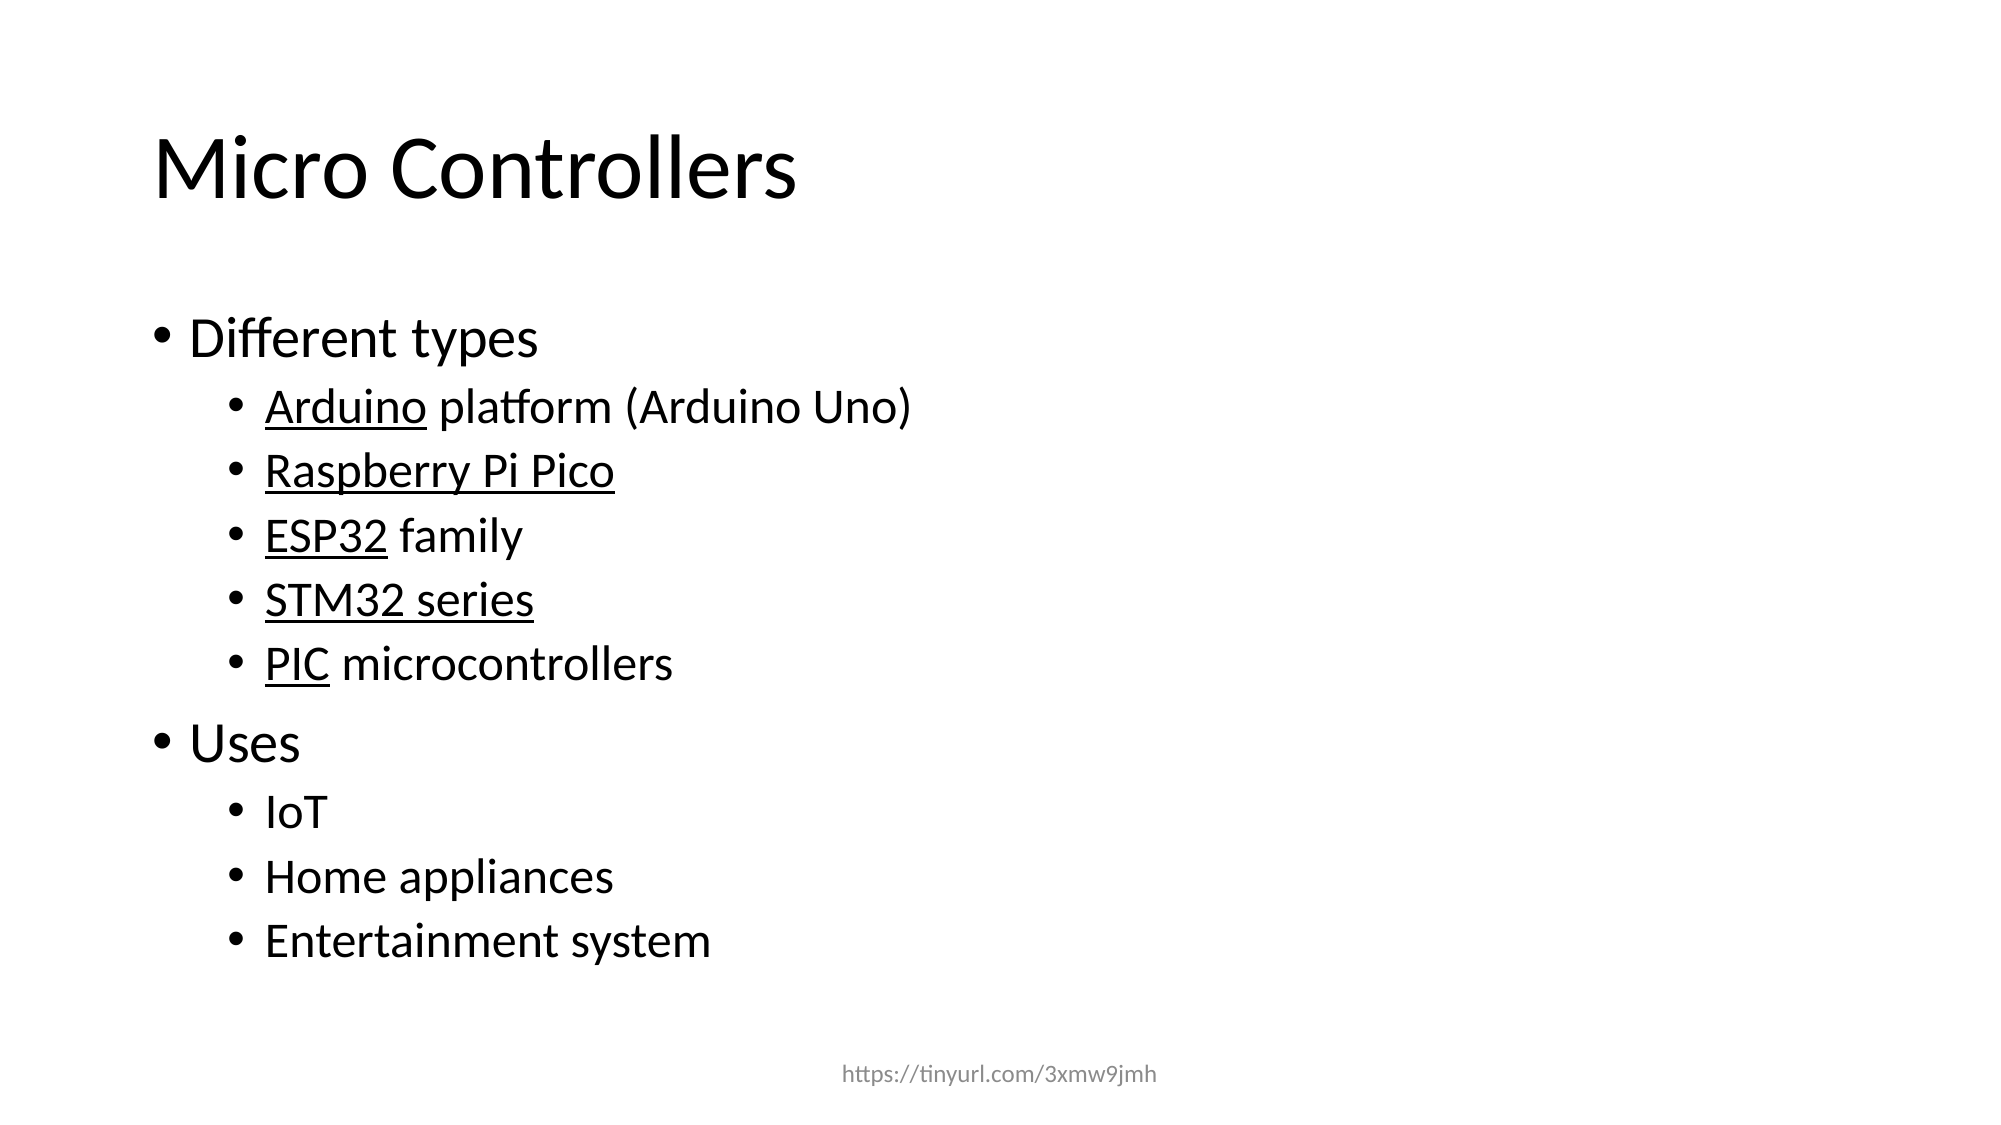

# Micro Controllers
Different types
Arduino platform (Arduino Uno)
Raspberry Pi Pico
ESP32 family
STM32 series
PIC microcontrollers
Uses
IoT
Home appliances
Entertainment system
https://tinyurl.com/3xmw9jmh